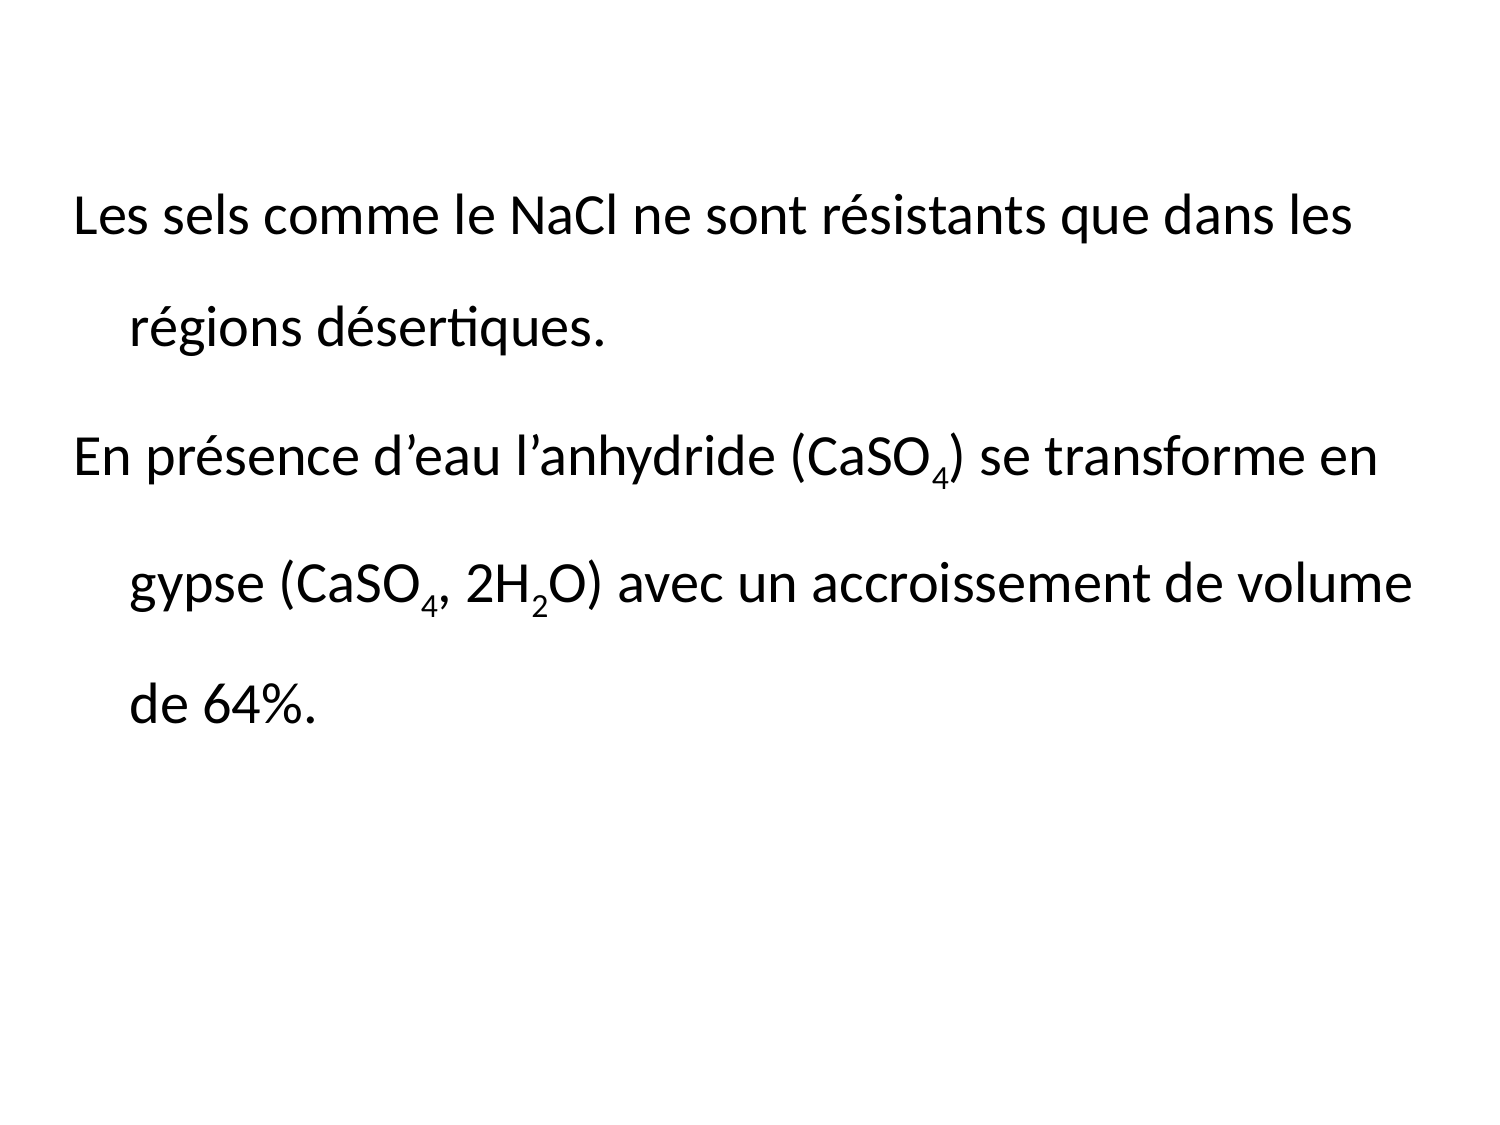

Les sels comme le NaCl ne sont résistants que dans les régions désertiques.
En présence d’eau l’anhydride (CaSO4) se transforme en gypse (CaSO4, 2H2O) avec un accroissement de volume de 64%.